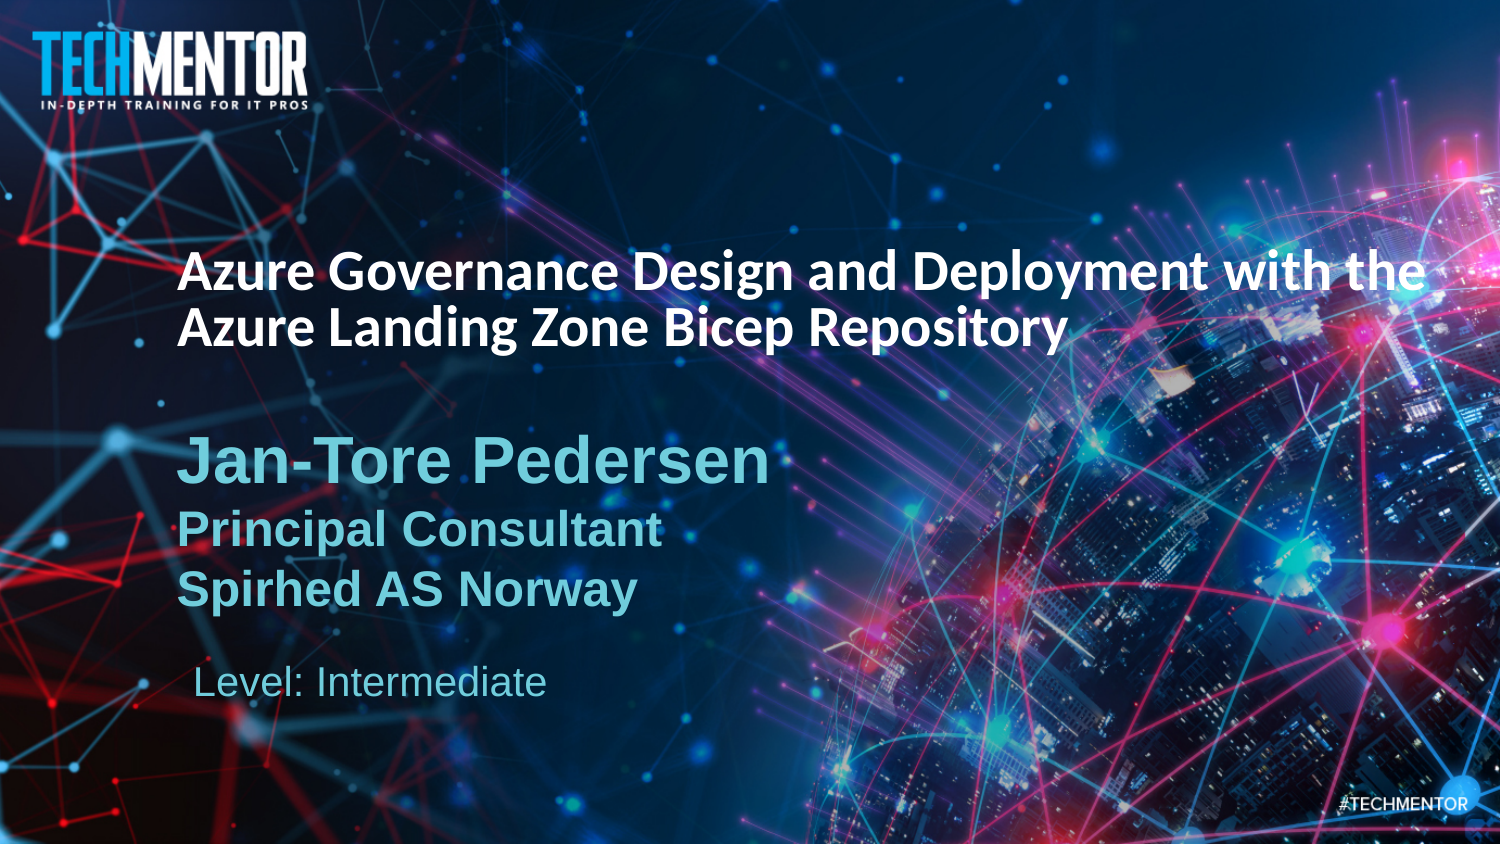

Azure Governance Design and Deployment with the Azure Landing Zone Bicep Repository
Jan-Tore Pedersen
Principal Consultant
Spirhed AS Norway

Level: Intermediate